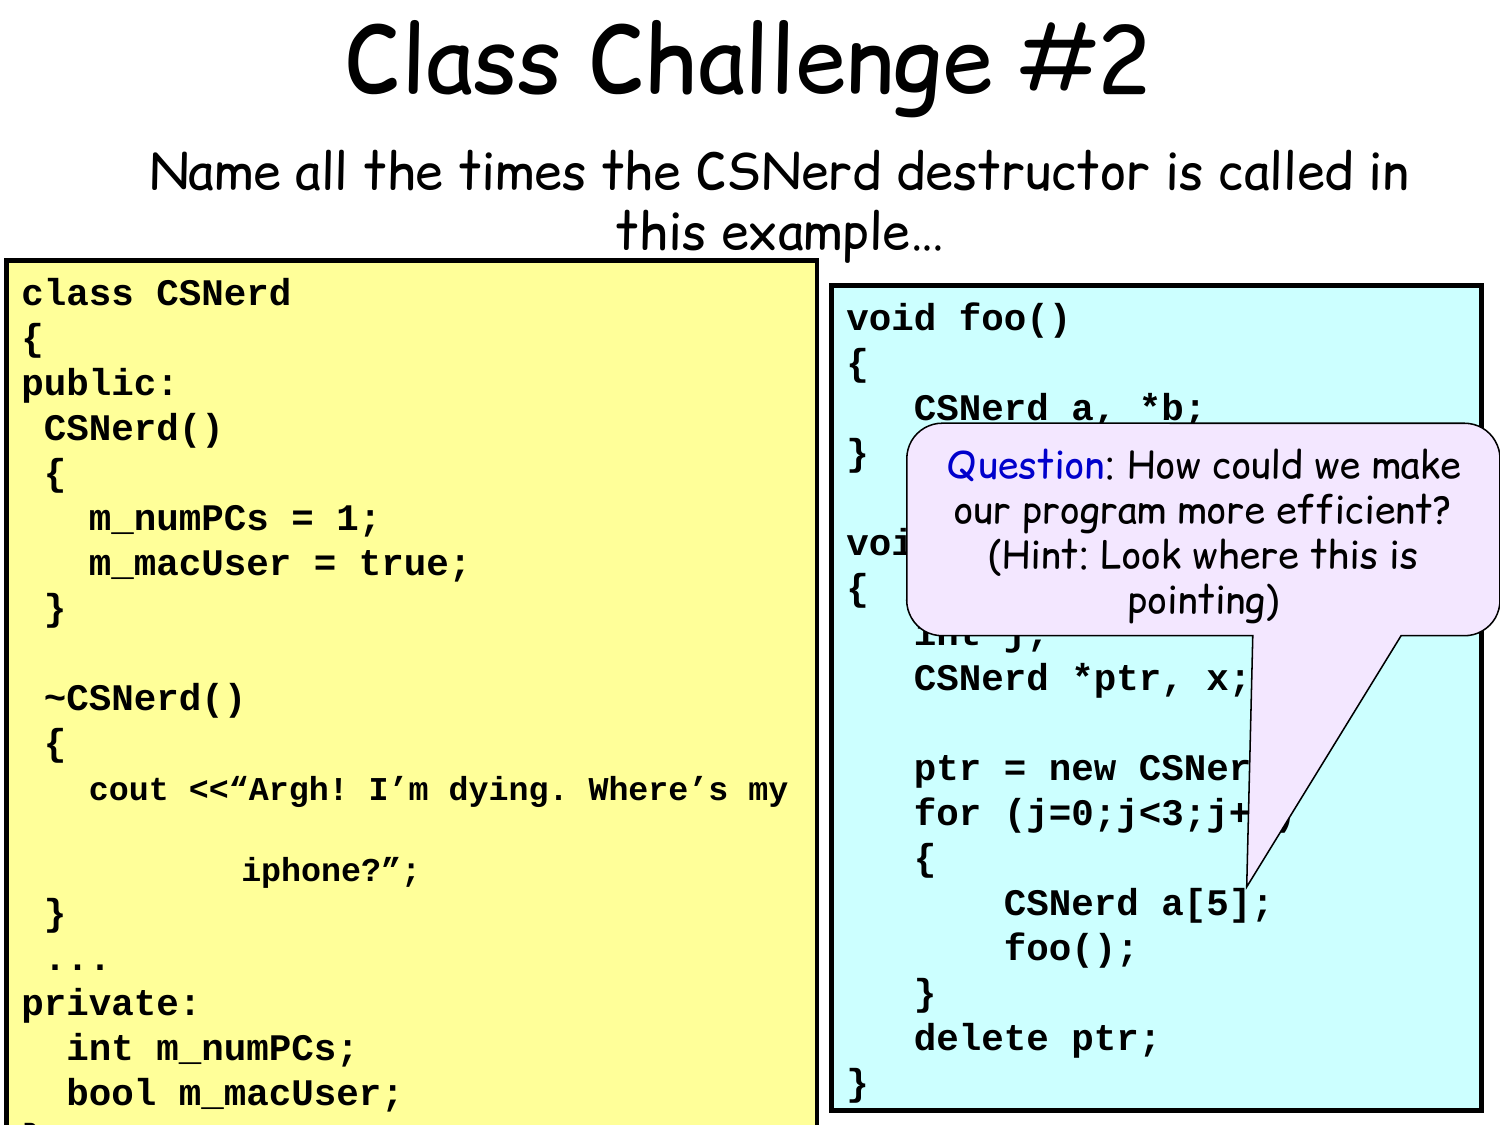

# Class Challenge #2
Name all the times the CSNerd destructor is called in this example…
class CSNerd
{
public:
 CSNerd()
 {
   m_numPCs = 1;
   m_macUser = true;
 }

 ~CSNerd()
 {
   cout <<“Argh! I’m dying. Where’s my
           iphone?”;
 }
 ...
private:
  int m_numPCs;
  bool m_macUser;
};
void foo()
{
   CSNerd a, *b;
}

void main(void)
{
   int j;
   CSNerd *ptr, x;

   ptr = new CSNerd;
   for (j=0;j<3;j++)
   {
       CSNerd a[5];
       foo();
   }
   delete ptr;
}
Question: How could we make our program more efficient?
(Hint: Look where this is pointing)